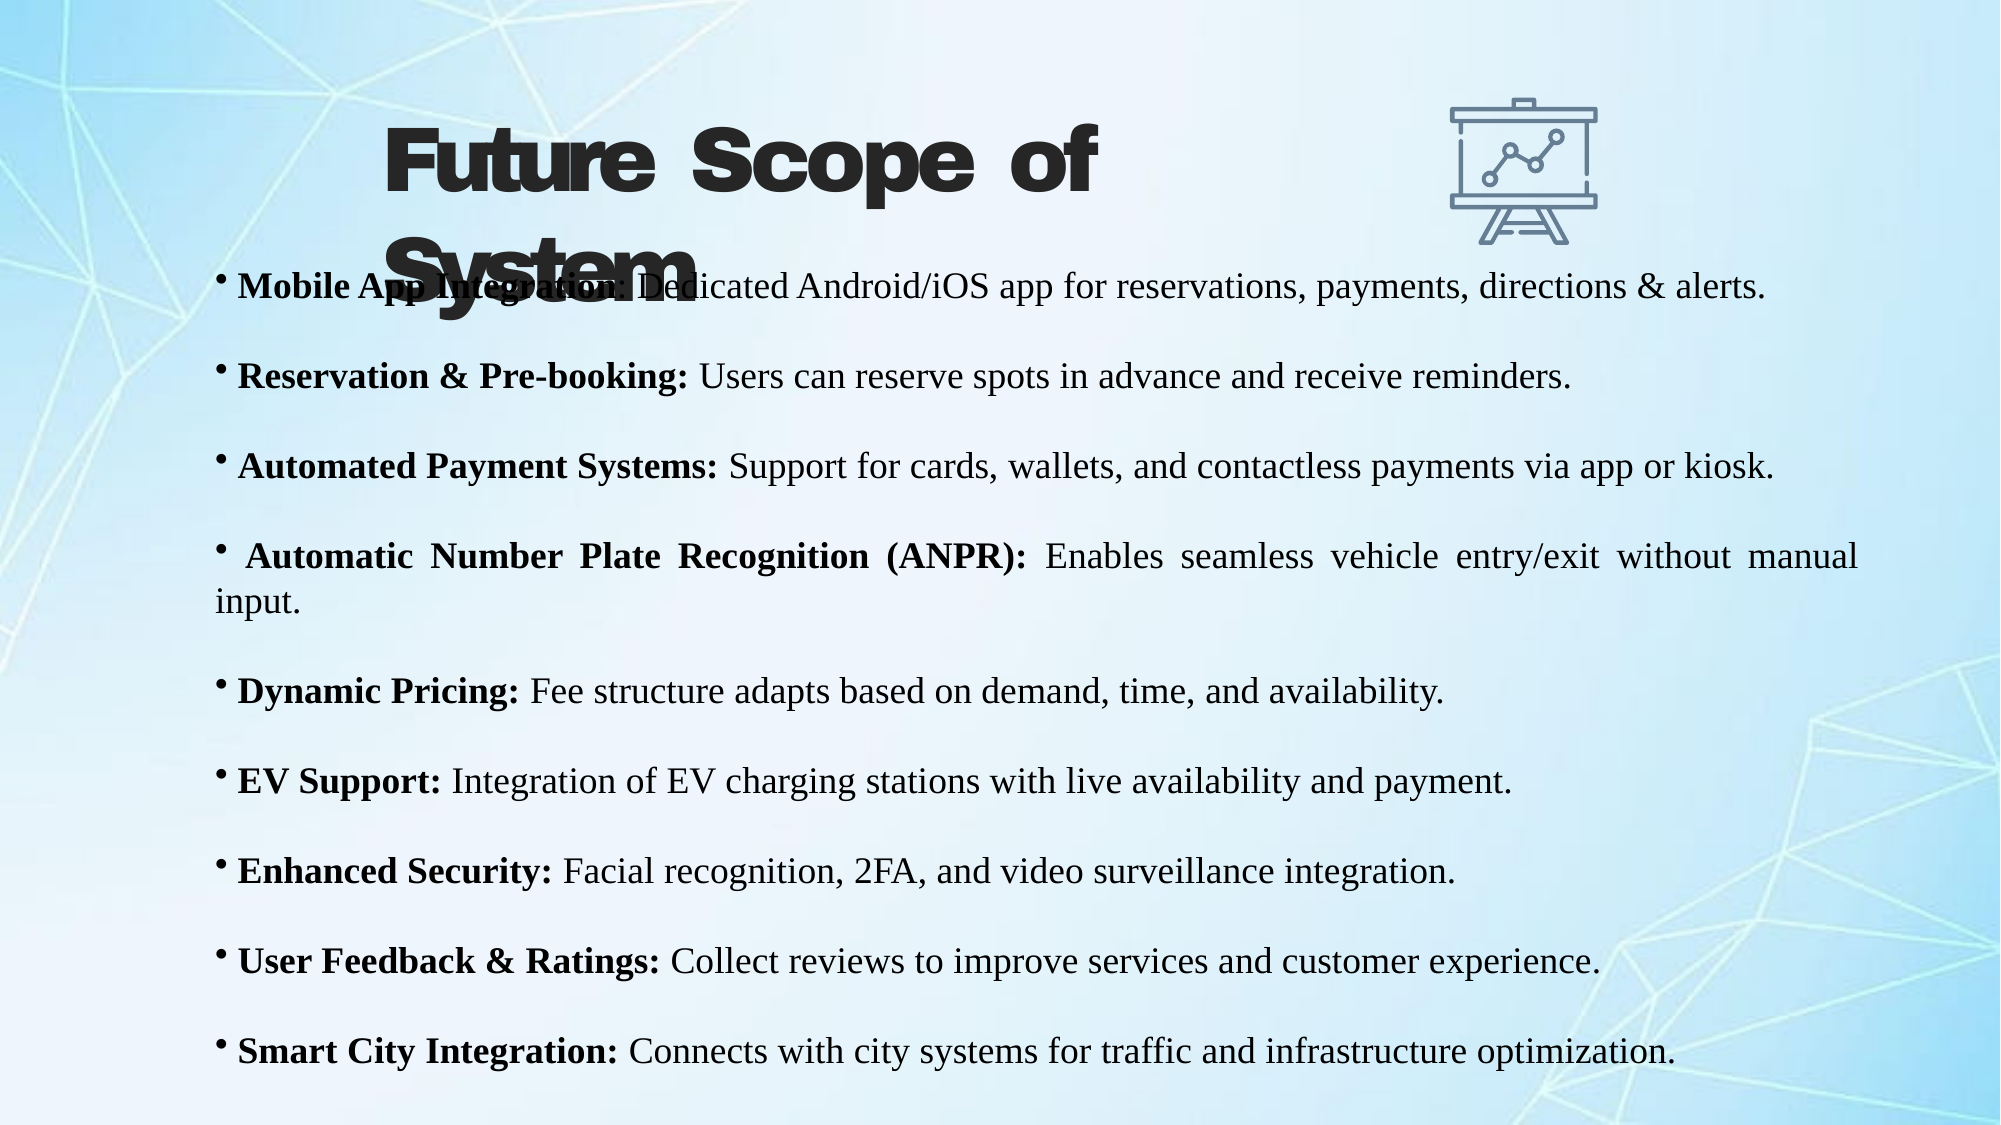

# Future Scope of System

 Mobile App Integration: Dedicated Android/iOS app for reservations, payments, directions & alerts.

 Reservation & Pre-booking: Users can reserve spots in advance and receive reminders.

 Automated Payment Systems: Support for cards, wallets, and contactless payments via app or kiosk.

 Automatic Number Plate Recognition (ANPR): Enables seamless vehicle entry/exit without manual input.

 Dynamic Pricing: Fee structure adapts based on demand, time, and availability.

 EV Support: Integration of EV charging stations with live availability and payment.

 Enhanced Security: Facial recognition, 2FA, and video surveillance integration.

 User Feedback & Ratings: Collect reviews to improve services and customer experience.

 Smart City Integration: Connects with city systems for traffic and infrastructure optimization.